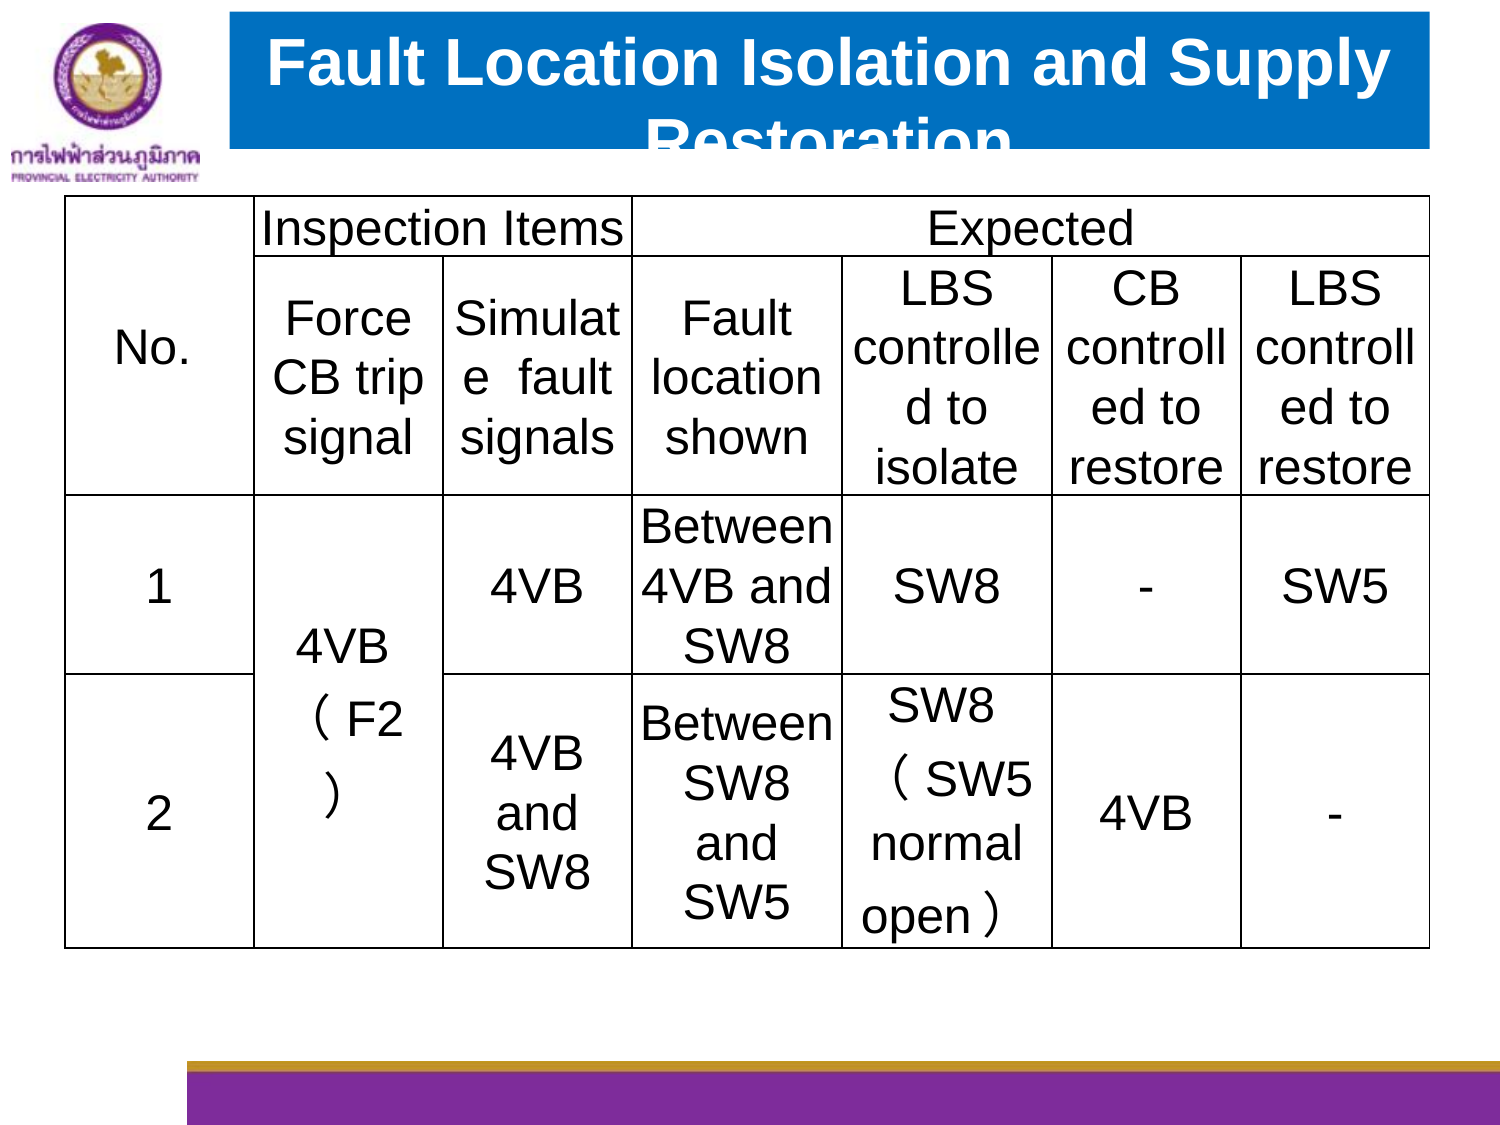

Fault Location Isolation and Supply Restoration
| No. | Inspection Items |  | Expected |  |  |  |
| --- | --- | --- | --- | --- | --- | --- |
|  | Force CB trip signal | Simulate fault signals | Fault location shown | LBS controlled to isolate | CB controlled to restore | LBS controlled to restore |
| 1 | 4VB（F2） | 4VB | Between 4VB and SW8 | SW8 | - | SW5 |
| 2 |  | 4VB and SW8 | Between SW8 and SW5 | SW8（SW5 normal open） | 4VB | - |